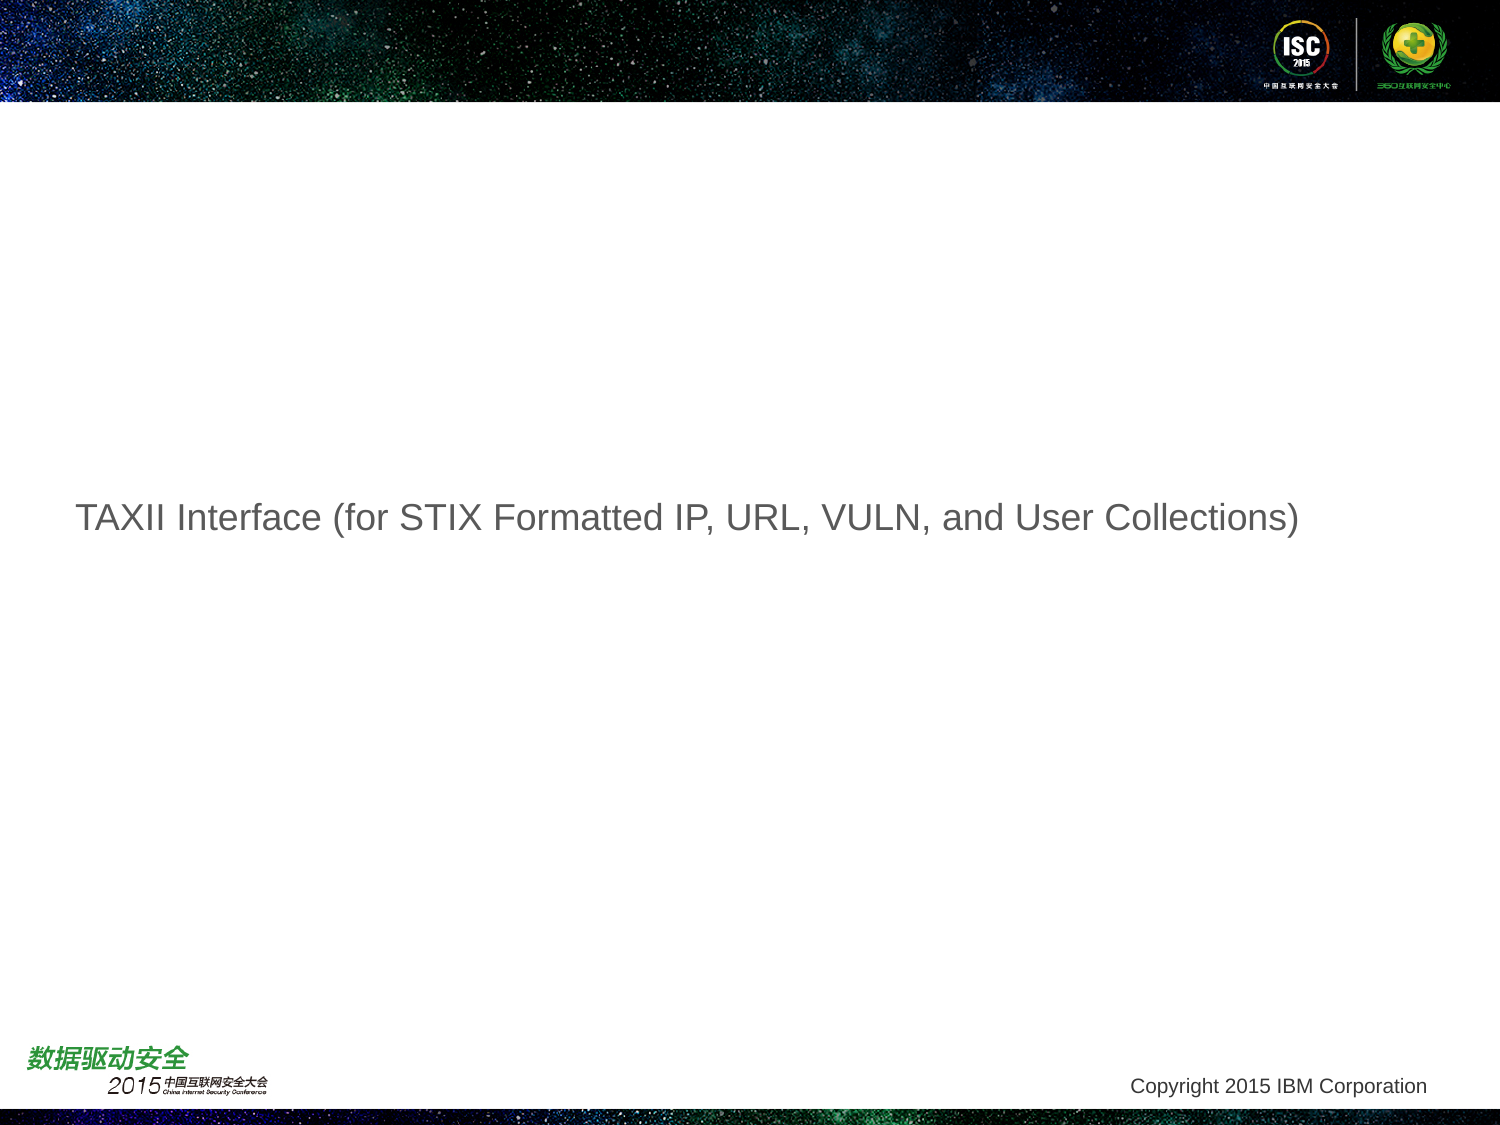

# TAXII Interface (for STIX Formatted IP, URL, VULN, and User Collections)